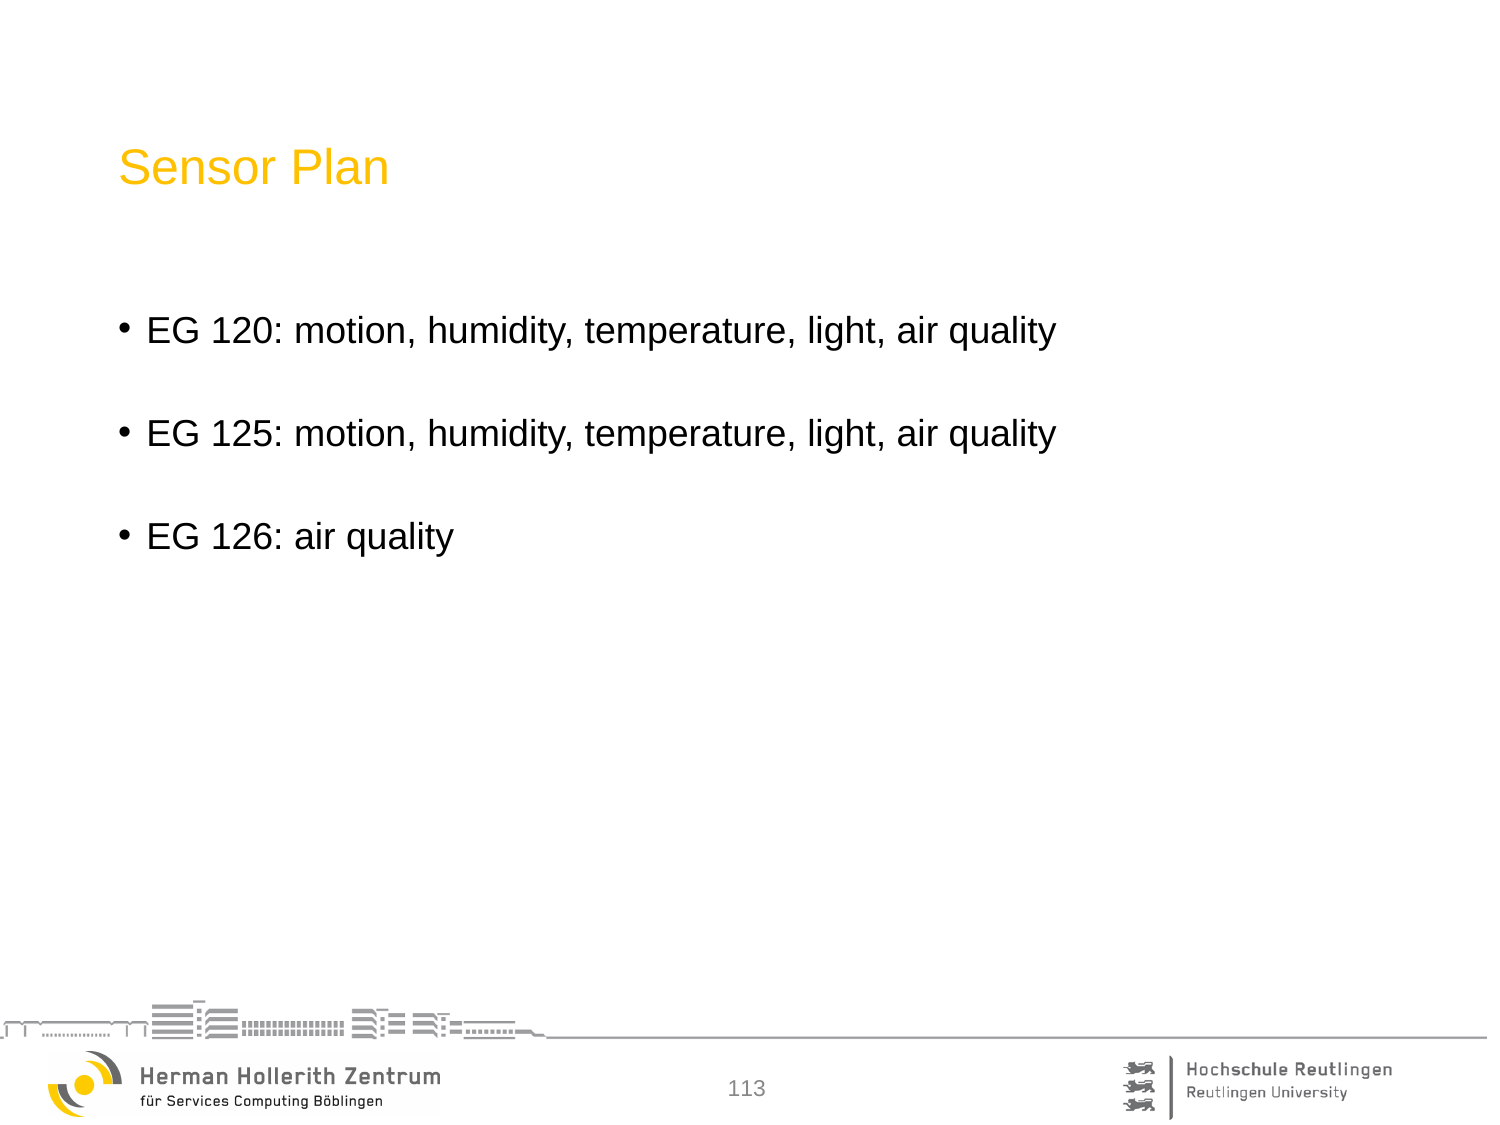

# Sensor Plan
EG 120: motion, humidity, temperature, light, air quality

EG 125: motion, humidity, temperature, light, air quality

EG 126: air quality

113